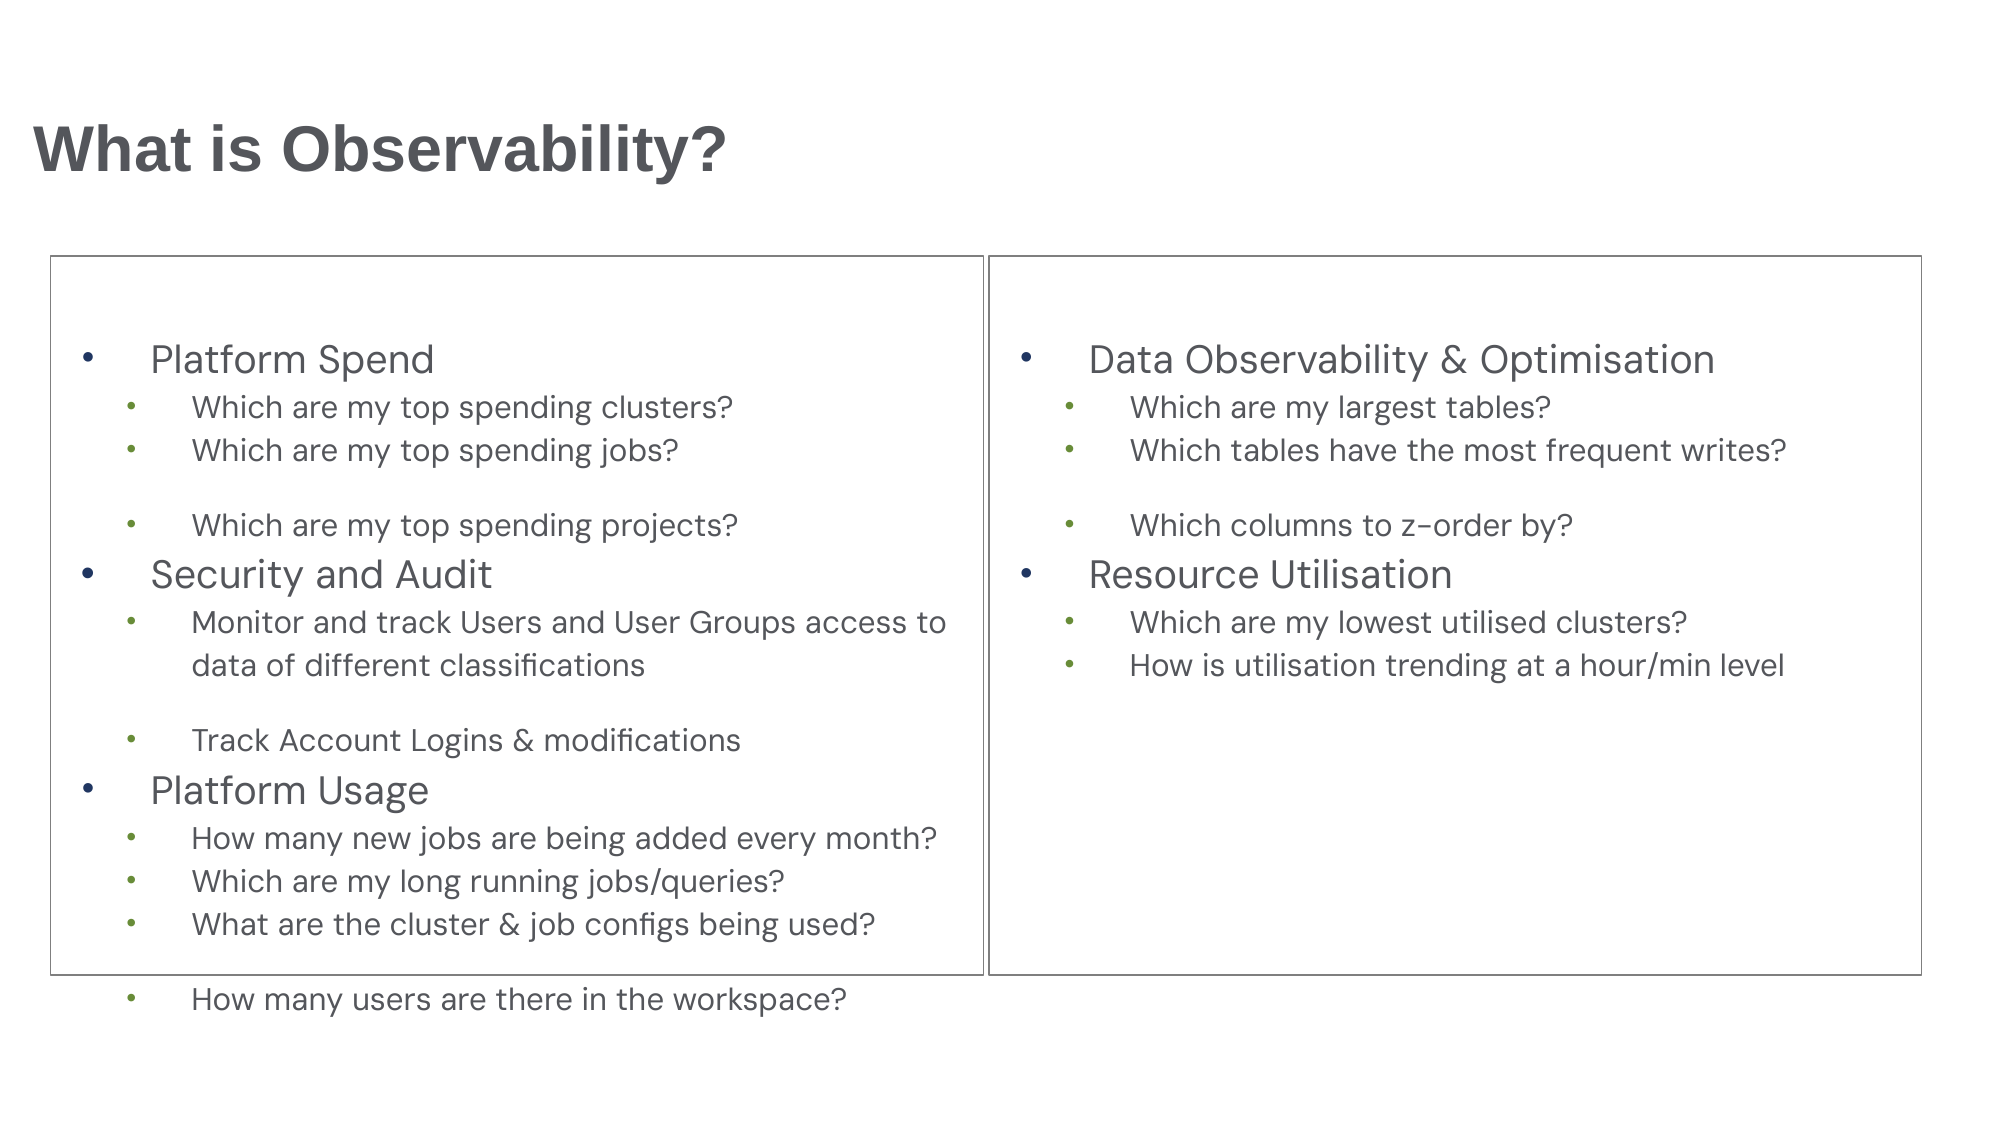

# What is Observability?

Platform Spend
Which are my top spending clusters?
Which are my top spending jobs?
Which are my top spending projects?
Security and Audit
Monitor and track Users and User Groups access to data of different classifications
Track Account Logins & modifications
Platform Usage
How many new jobs are being added every month?
Which are my long running jobs/queries?
What are the cluster & job configs being used?
How many users are there in the workspace?

Data Observability & Optimisation
Which are my largest tables?
Which tables have the most frequent writes?
Which columns to z-order by?
Resource Utilisation
Which are my lowest utilised clusters?
How is utilisation trending at a hour/min level